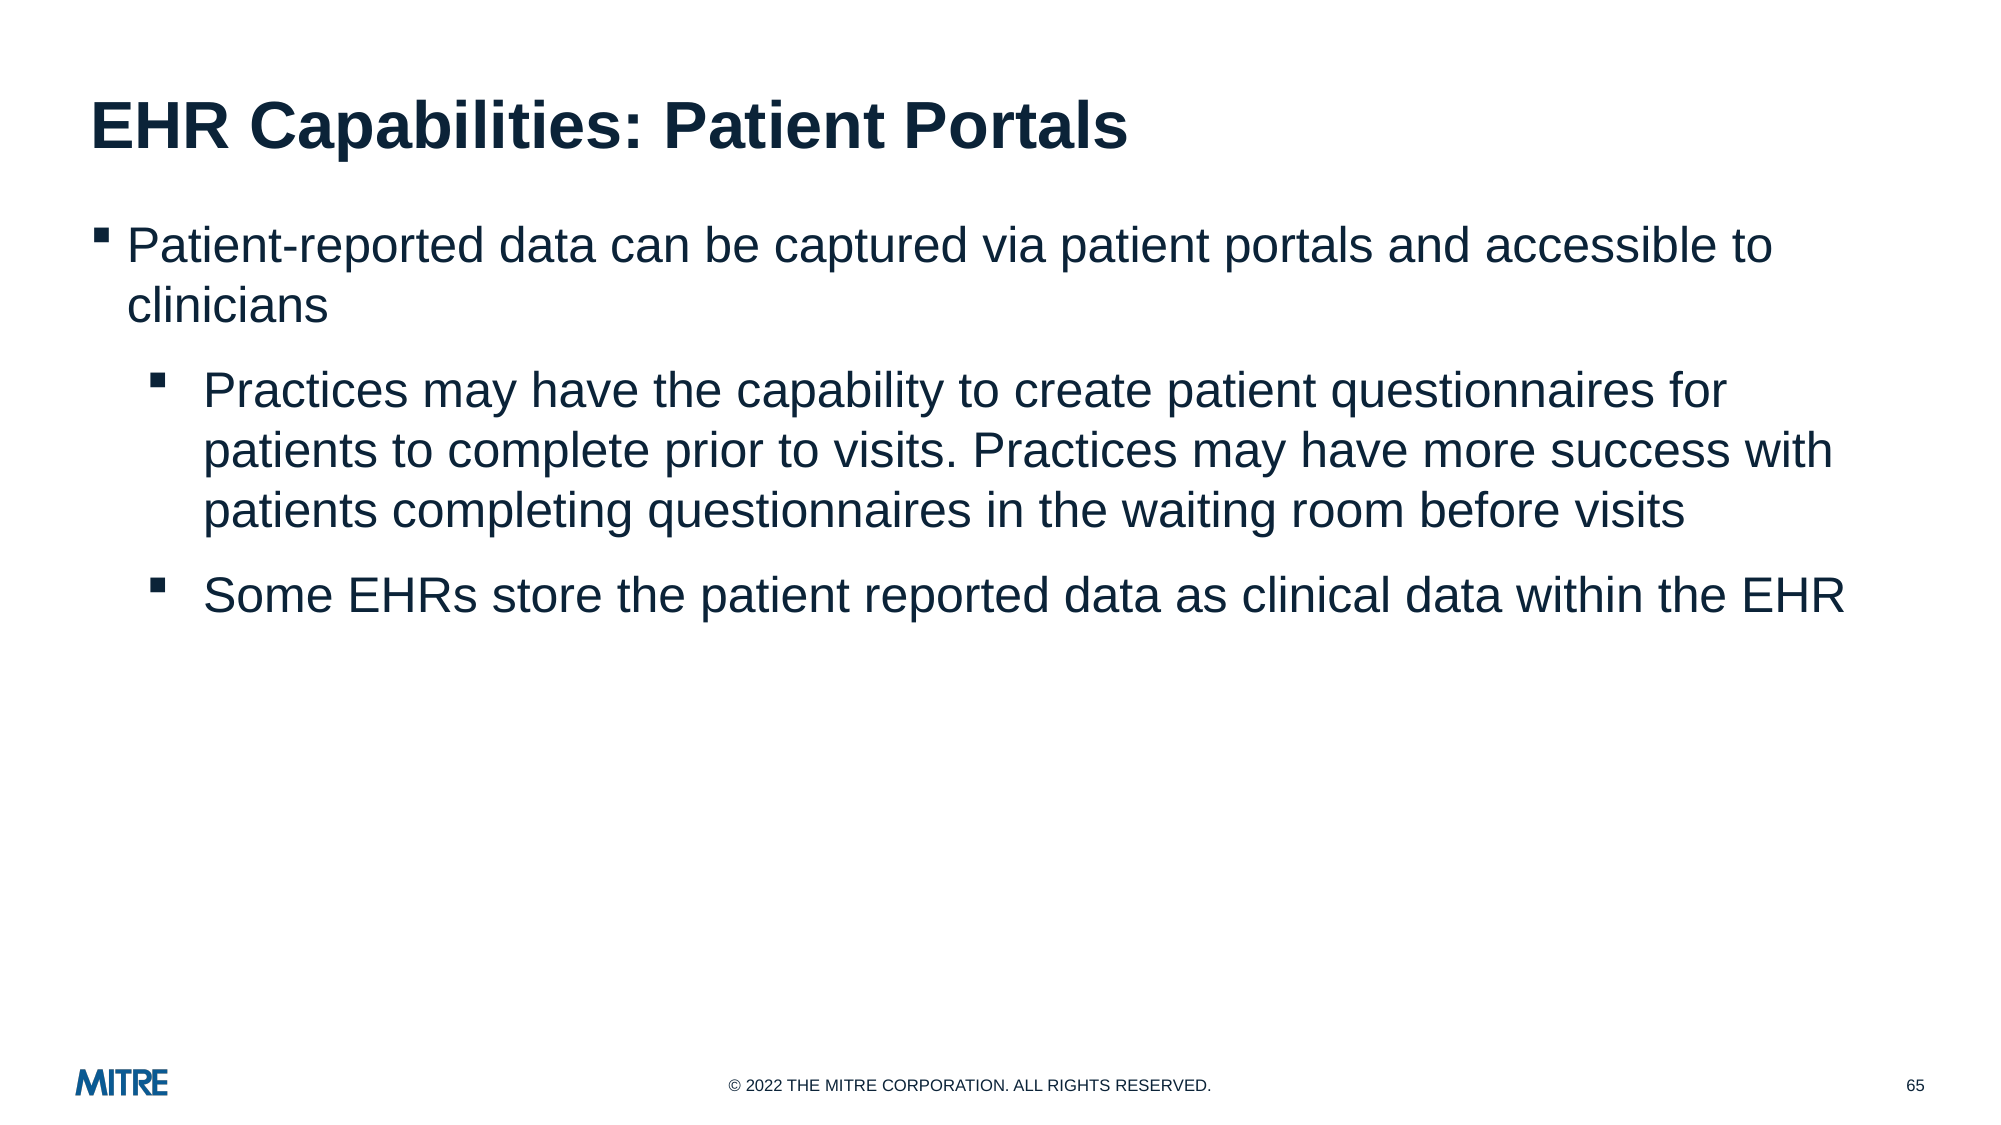

# EHR Capabilities: Patient Portals
Patient-reported data can be captured via patient portals and accessible to clinicians
Practices may have the capability to create patient questionnaires for patients to complete prior to visits. Practices may have more success with patients completing questionnaires in the waiting room before visits
Some EHRs store the patient reported data as clinical data within the EHR
65